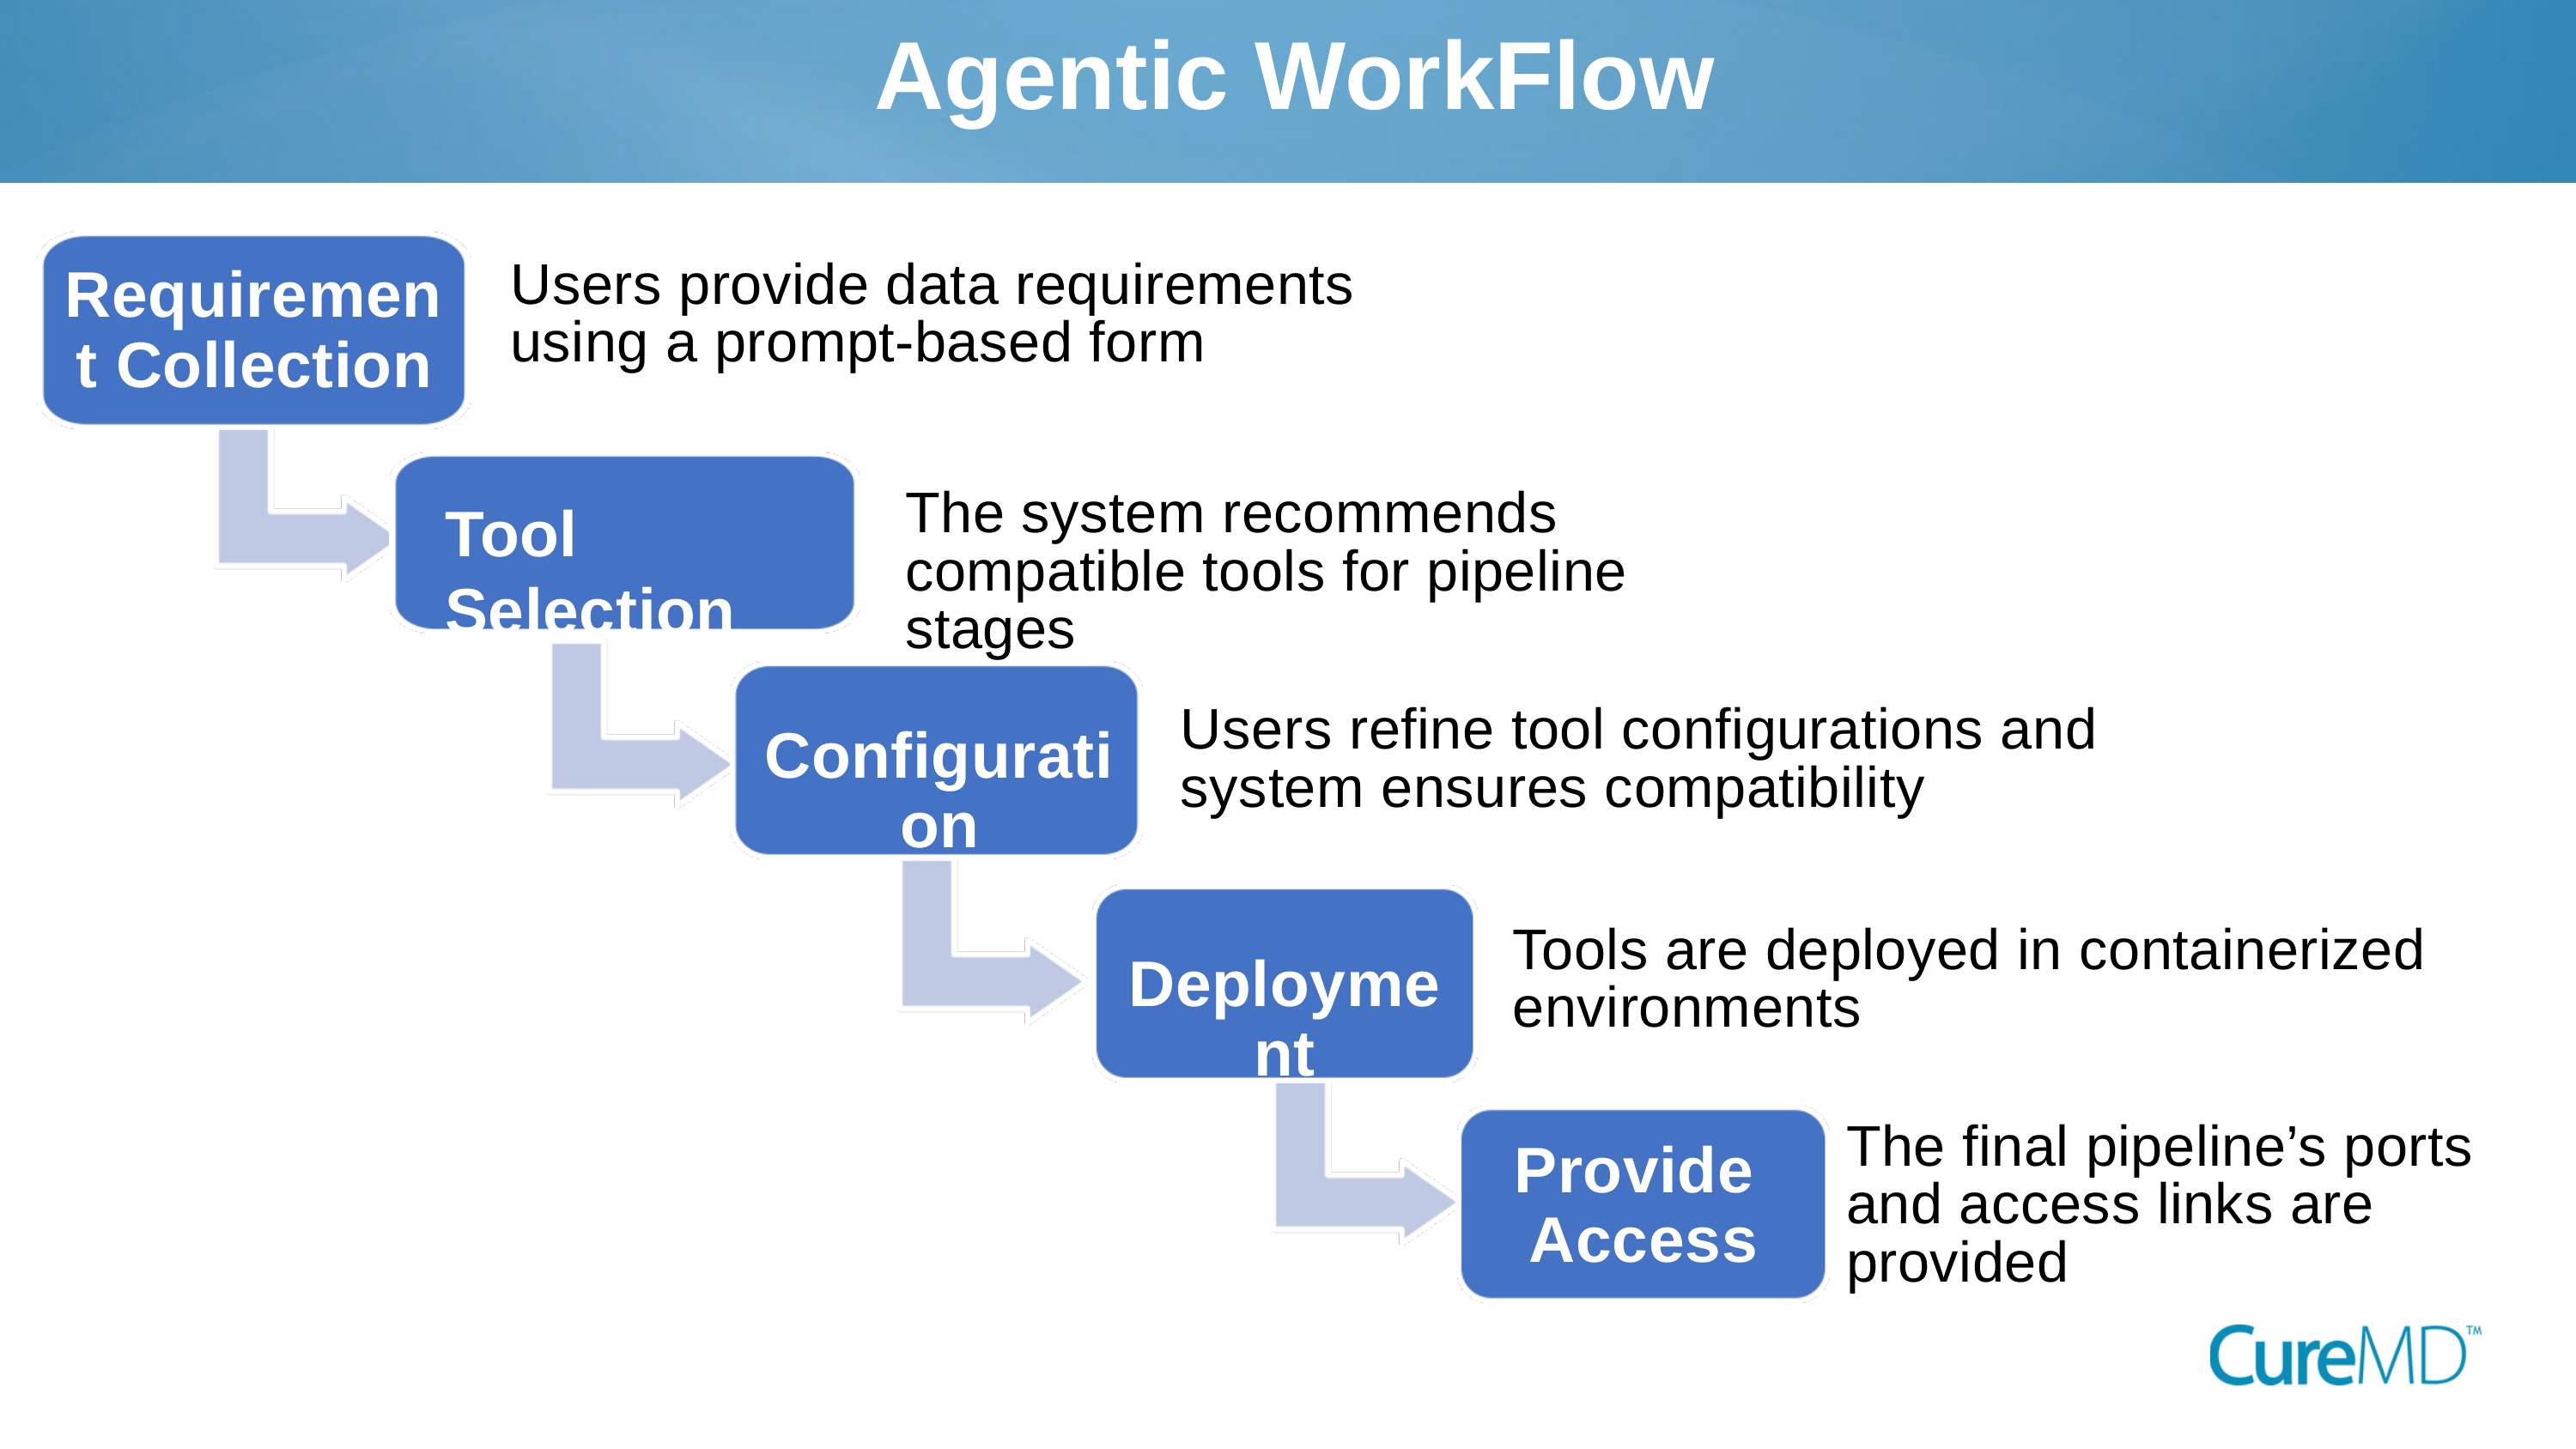

Agentic WorkFlow

Users provide data requirements using a prompt-based form
Requirement Collection

The system recommends compatible tools for pipeline stages
Tool Selection

Users refine tool configurations and system ensures compatibility
Configuration

Tools are deployed in containerized environments
Deployment

The final pipeline’s ports and access links are provided
Provide
Access